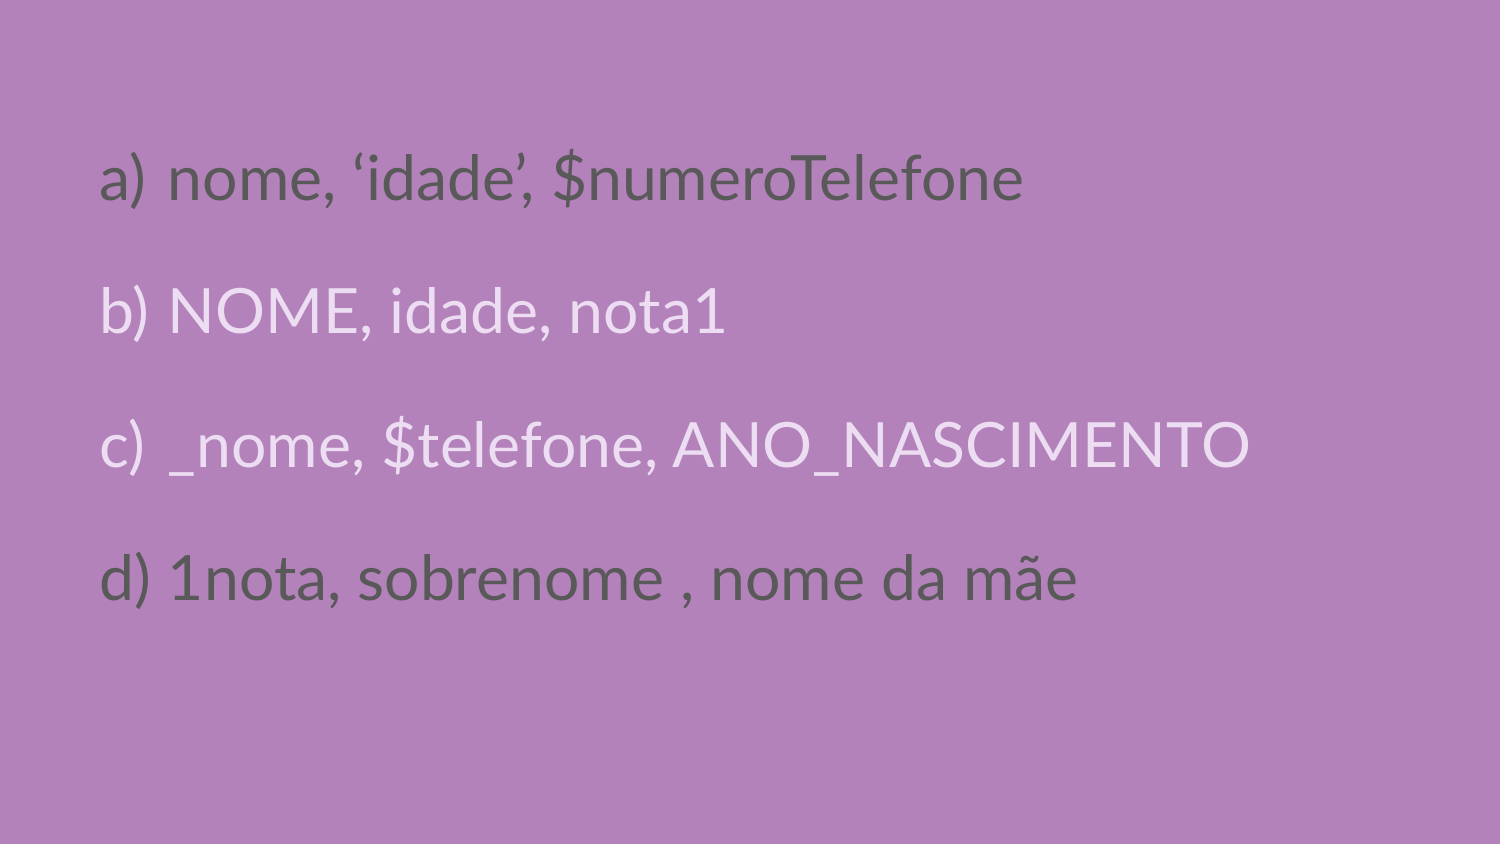

nome, ‘idade’, $numeroTelefone
NOME, idade, nota1
_nome, $telefone, ANO_NASCIMENTO
1nota, sobrenome , nome da mãe